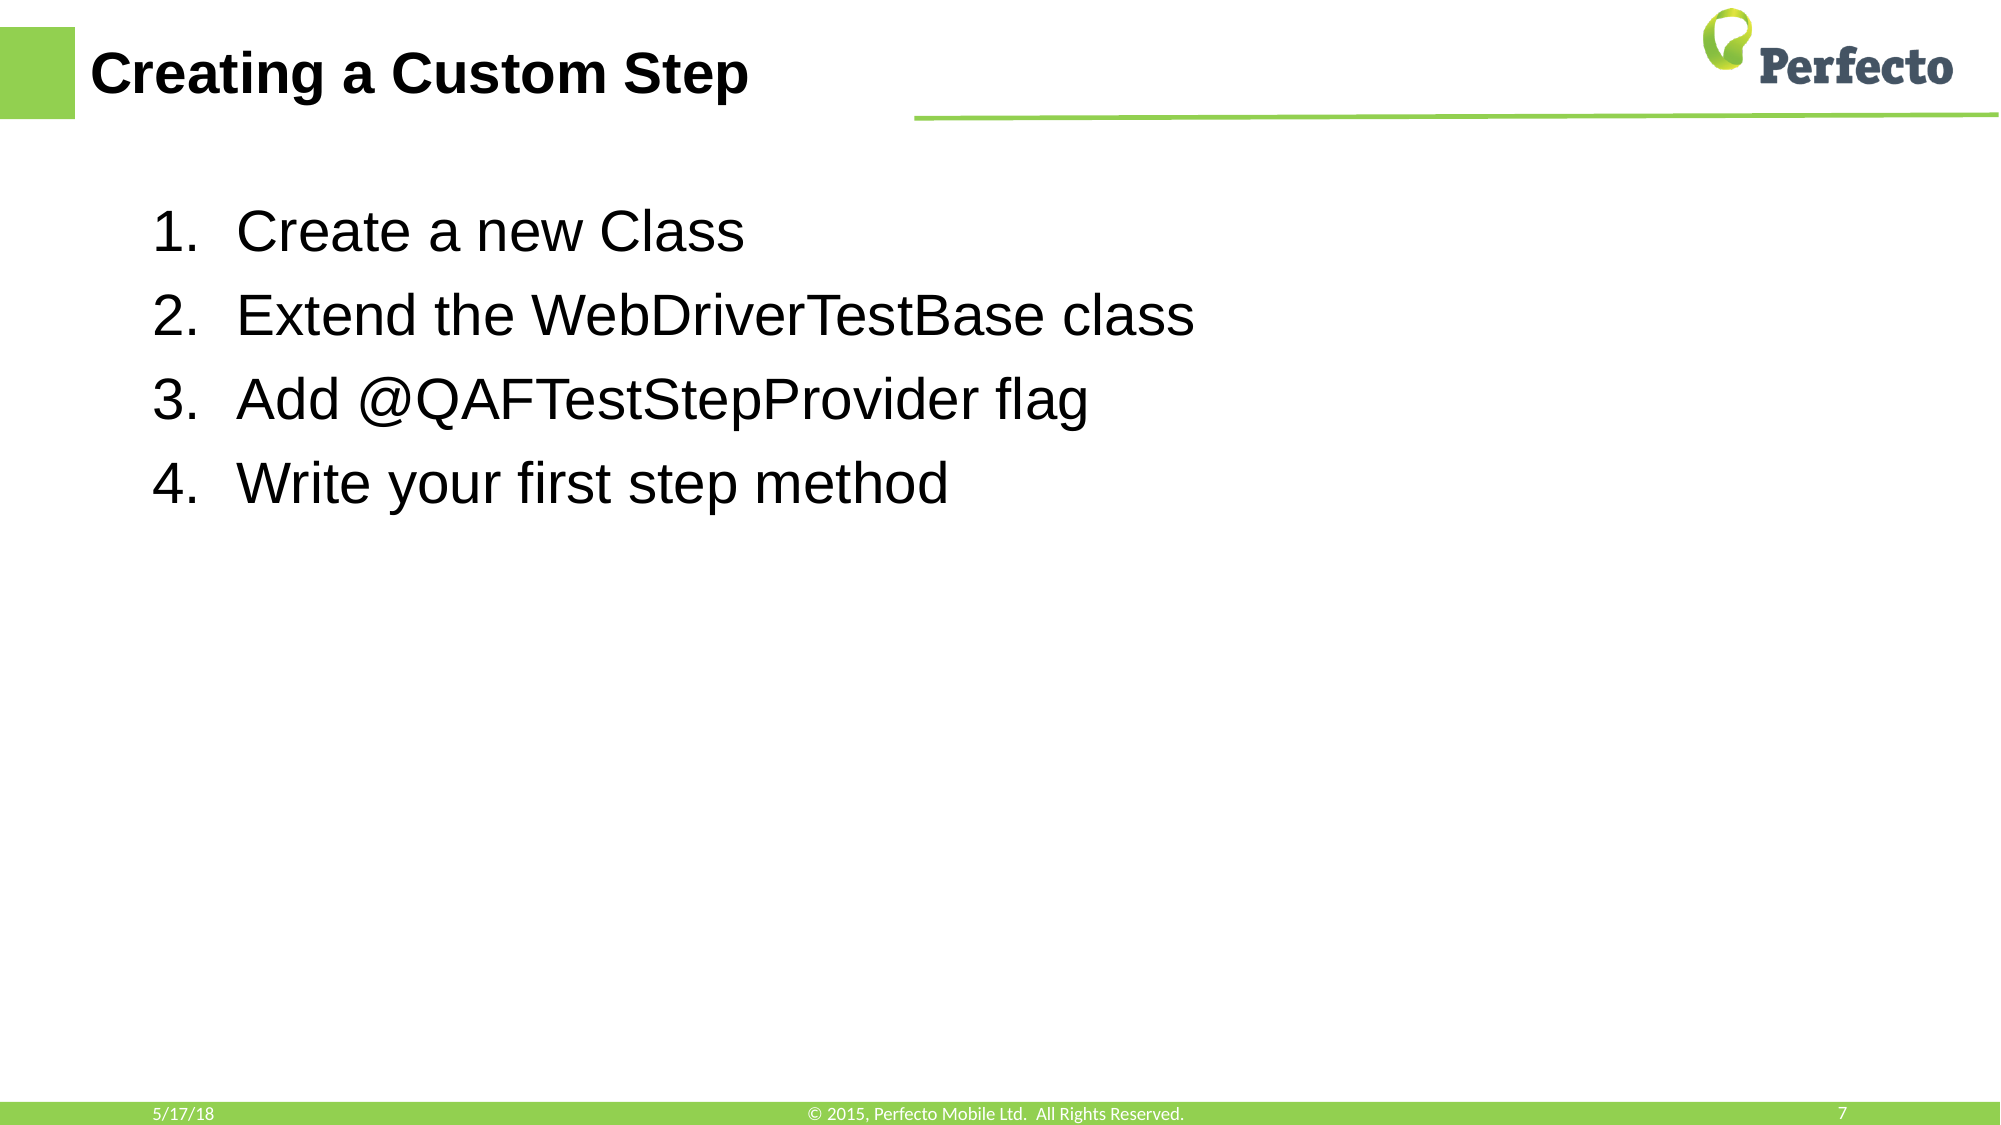

# Creating a Custom Step
Create a new Class
Extend the WebDriverTestBase class
Add @QAFTestStepProvider flag
Write your first step method
5/17/18
© 2015, Perfecto Mobile Ltd.  All Rights Reserved.
7